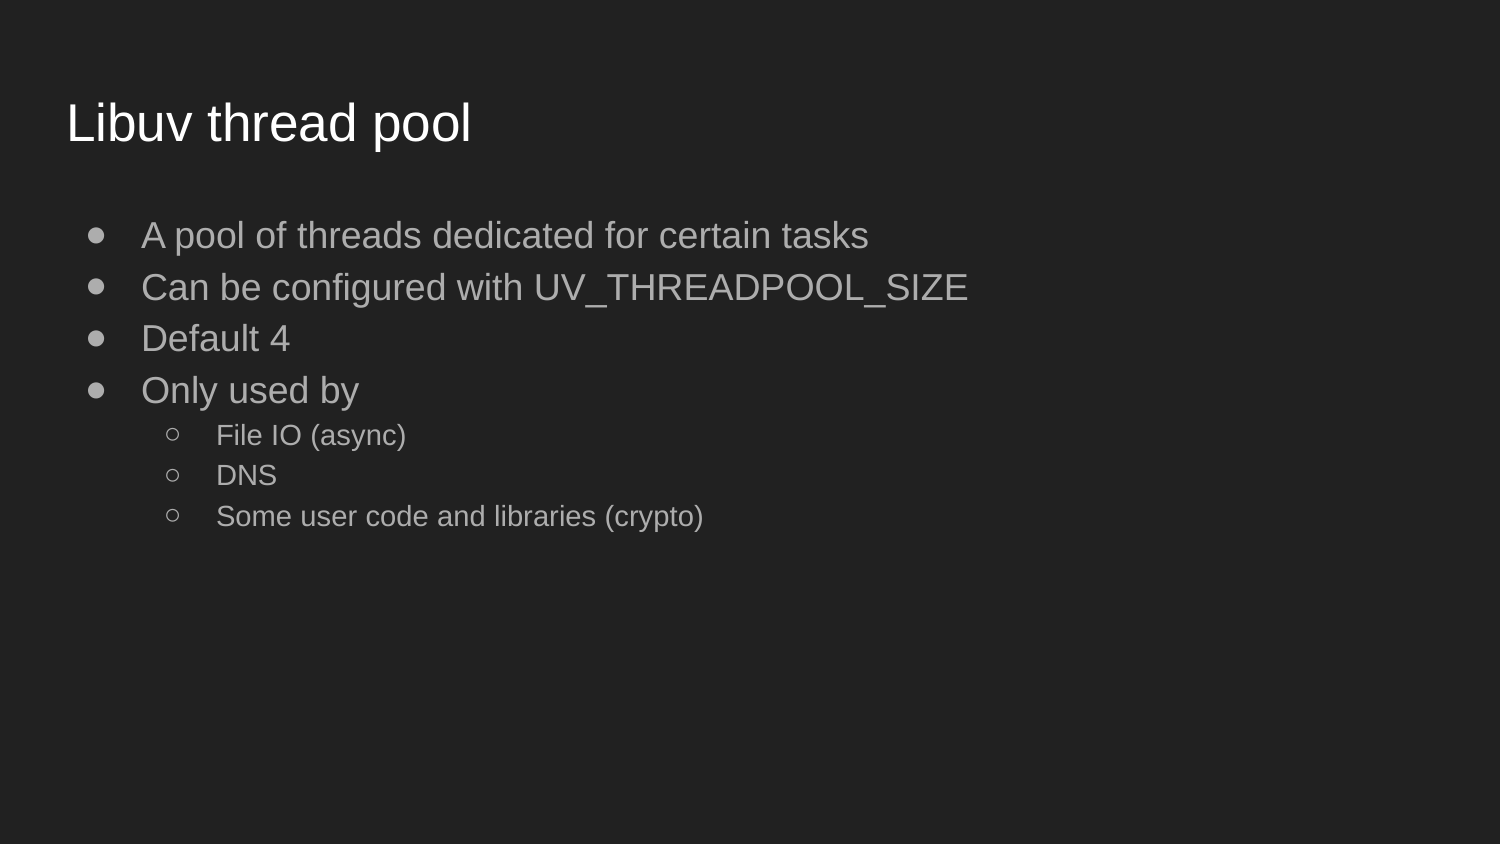

# Libuv thread pool
A pool of threads dedicated for certain tasks
Can be configured with UV_THREADPOOL_SIZE
Default 4
Only used by
File IO (async)
DNS
Some user code and libraries (crypto)